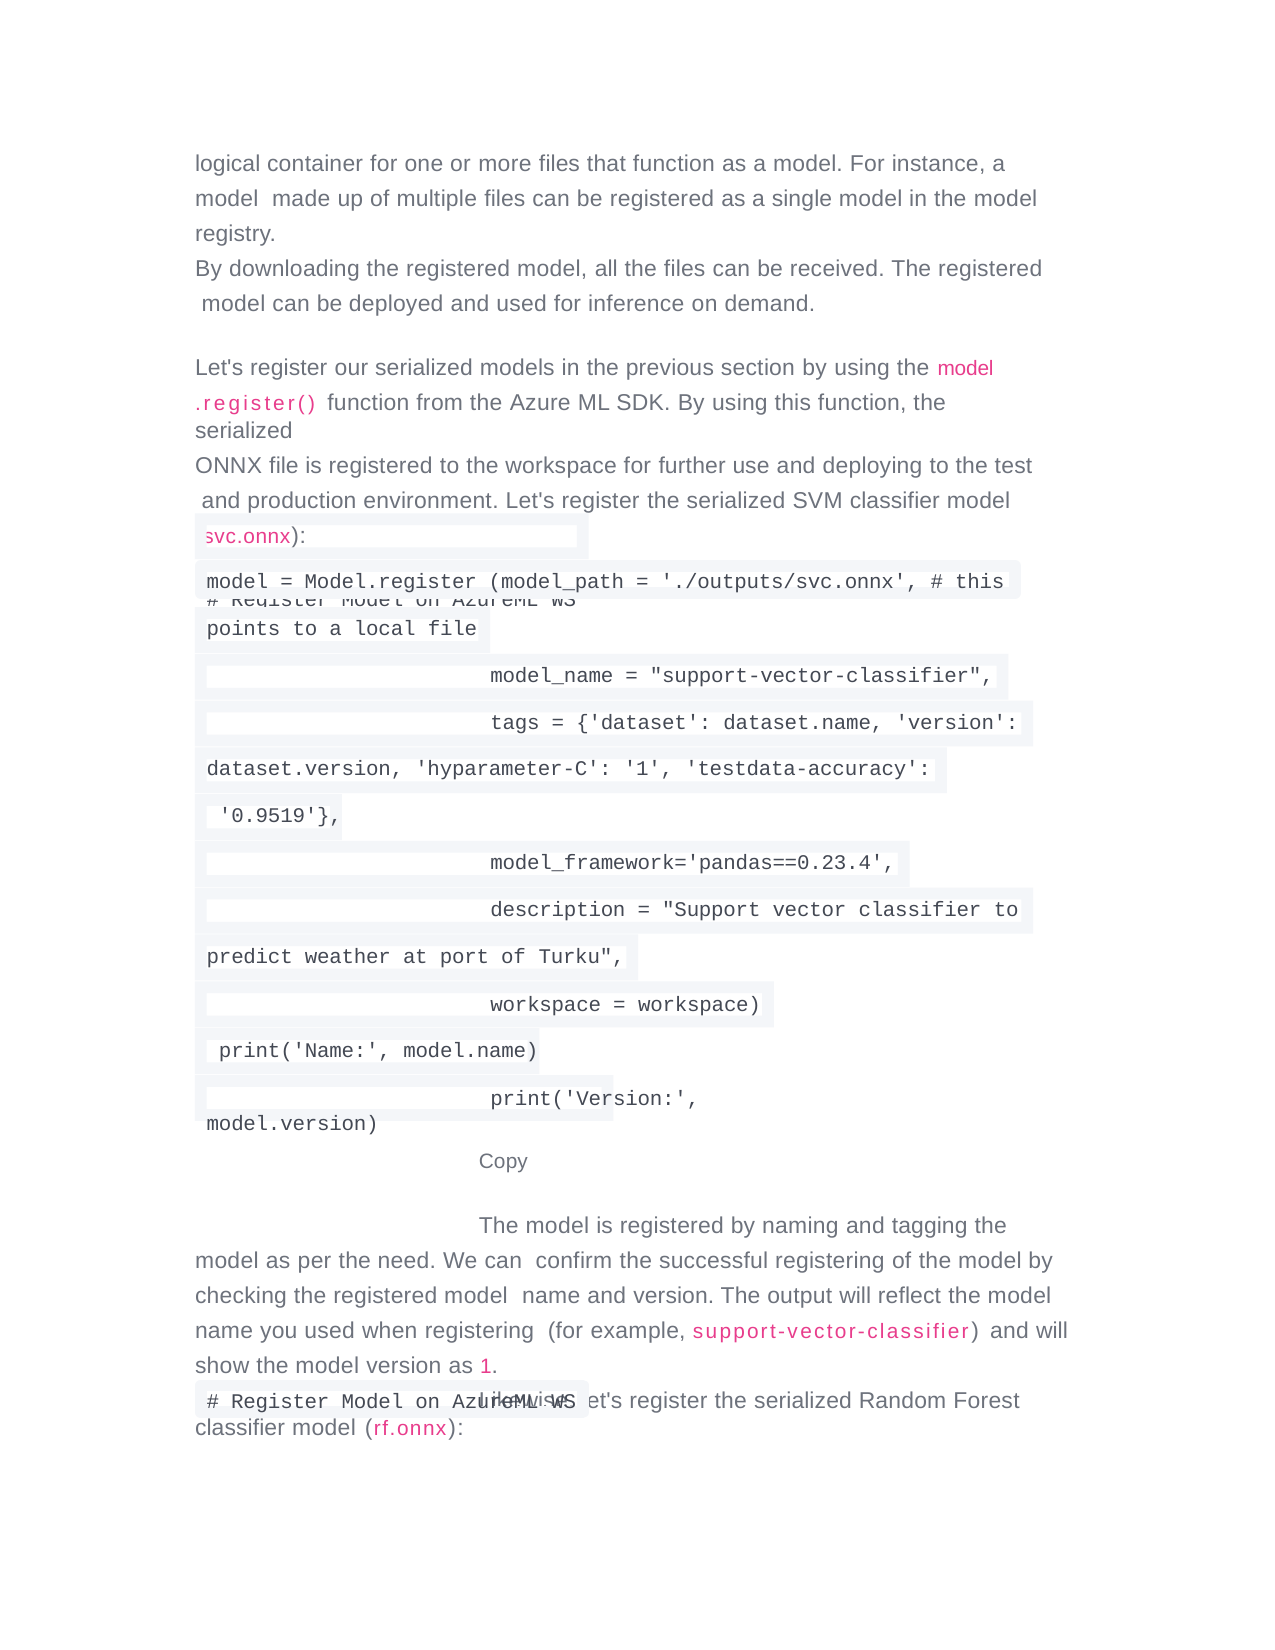

logical container for one or more files that function as a model. For instance, a model  made up of multiple files can be registered as a single model in the model registry.
By downloading the registered model, all the files can be received. The registered  model can be deployed and used for inference on demand.

Let's register our serialized models in the previous section by using the model
.register() function from the Azure ML SDK. By using this function, the serialized
ONNX file is registered to the workspace for further use and deploying to the test  and production environment. Let's register the serialized SVM classifier model  (svc.onnx):

# Register Model on AzureML WS

model = Model.register (model_path = './outputs/svc.onnx', # this

points to a local file
model_name = "support-vector-classifier",  tags = {'dataset': dataset.name, 'version':
dataset.version, 'hyparameter-C': '1', 'testdata-accuracy':  '0.9519'},
model_framework='pandas==0.23.4',  description = "Support vector classifier to

predict weather at port of Turku",
workspace = workspace)  print('Name:', model.name)

print('Version:', model.version)
Copy

The model is registered by naming and tagging the model as per the need. We can  confirm the successful registering of the model by checking the registered model  name and version. The output will reflect the model name you used when registering  (for example, support-vector-classifier) and will show the model version as 1.
Likewise, let's register the serialized Random Forest classifier model (rf.onnx):
# Register Model on AzureML WS